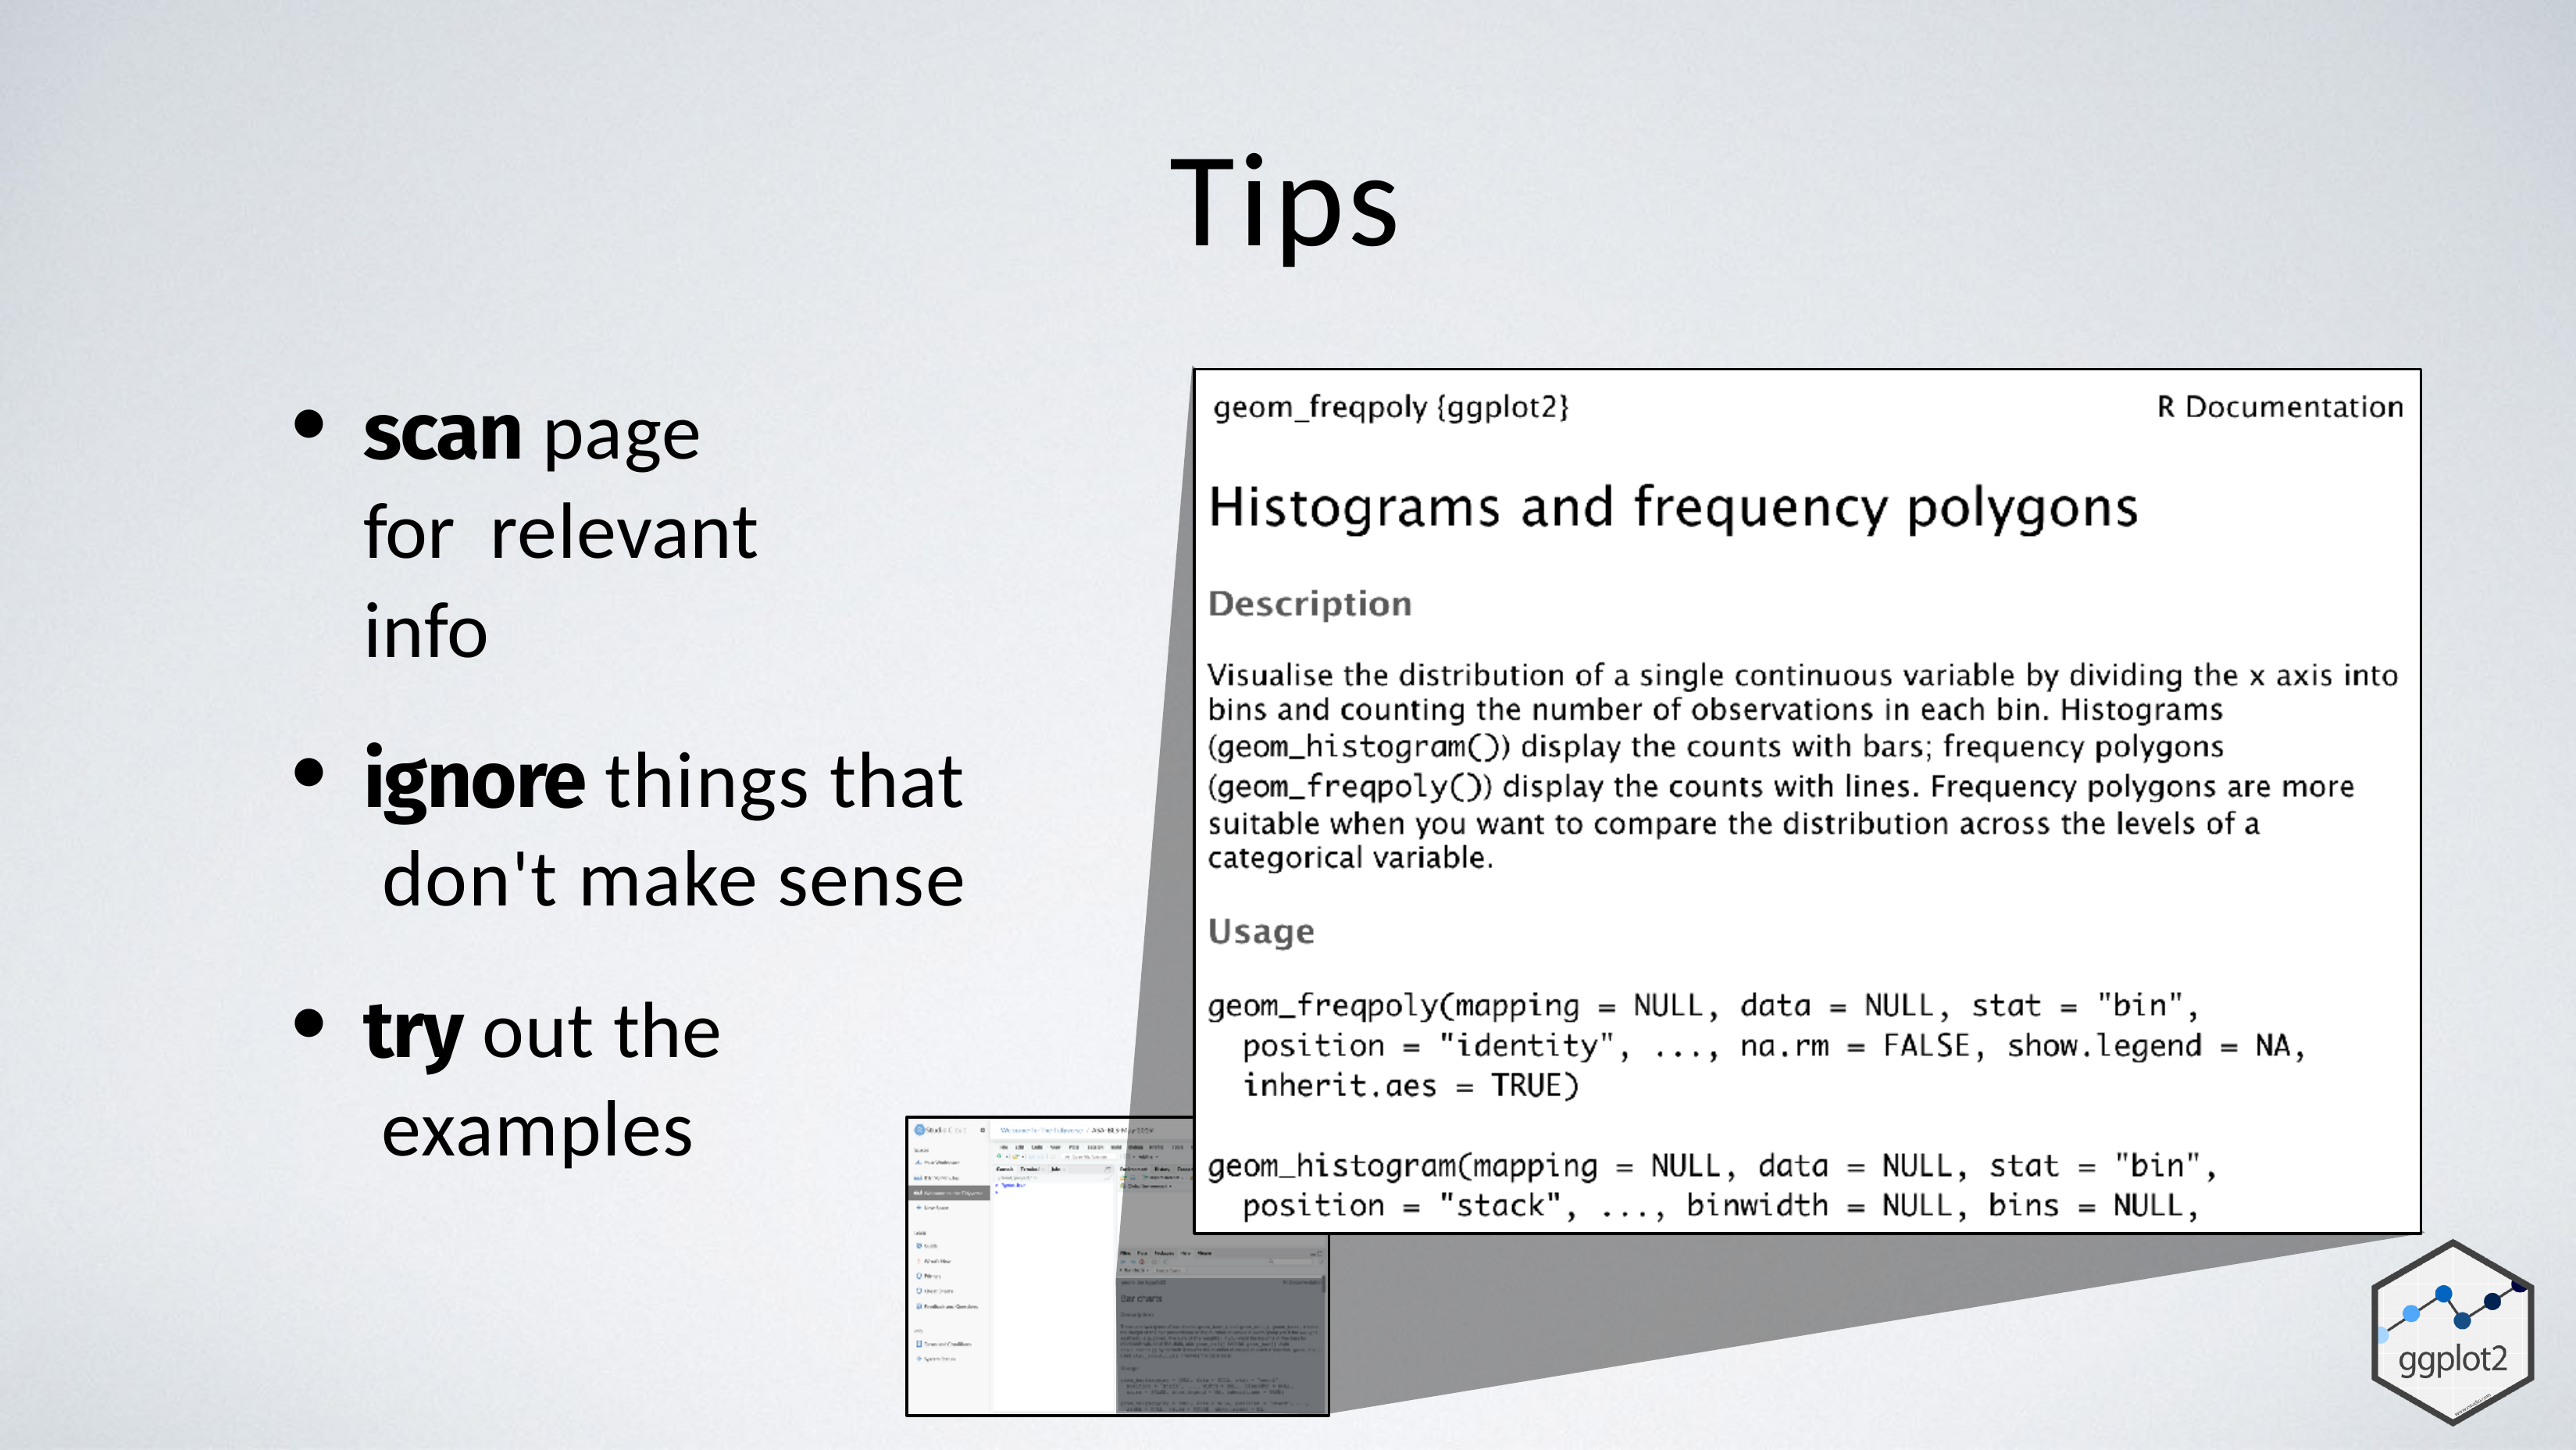

# Tips

scan page for  relevant info
ignore things that  don't make sense
try out the  examples